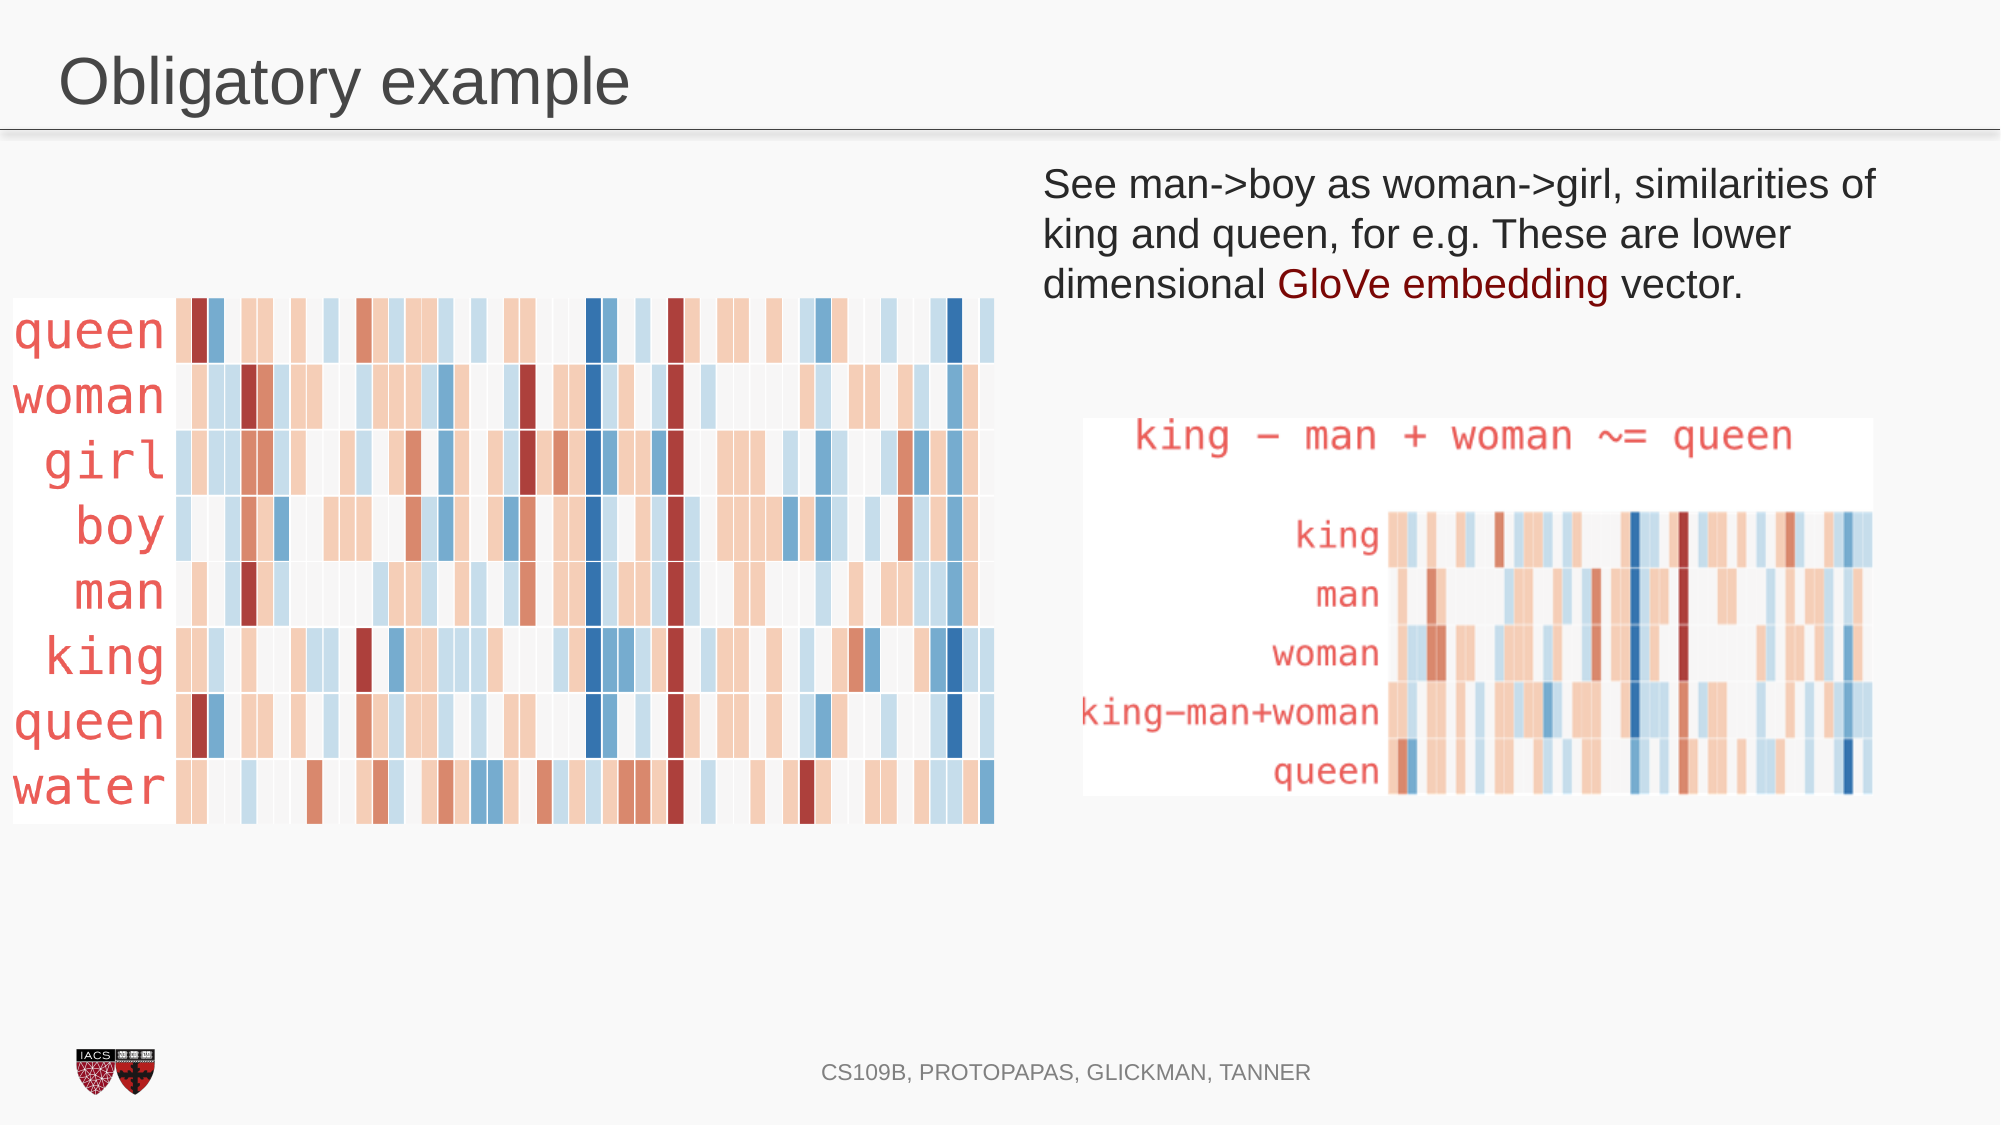

# Obligatory example
See man->boy as woman->girl, similarities of king and queen, for e.g. These are lower dimensional GloVe embedding vector.